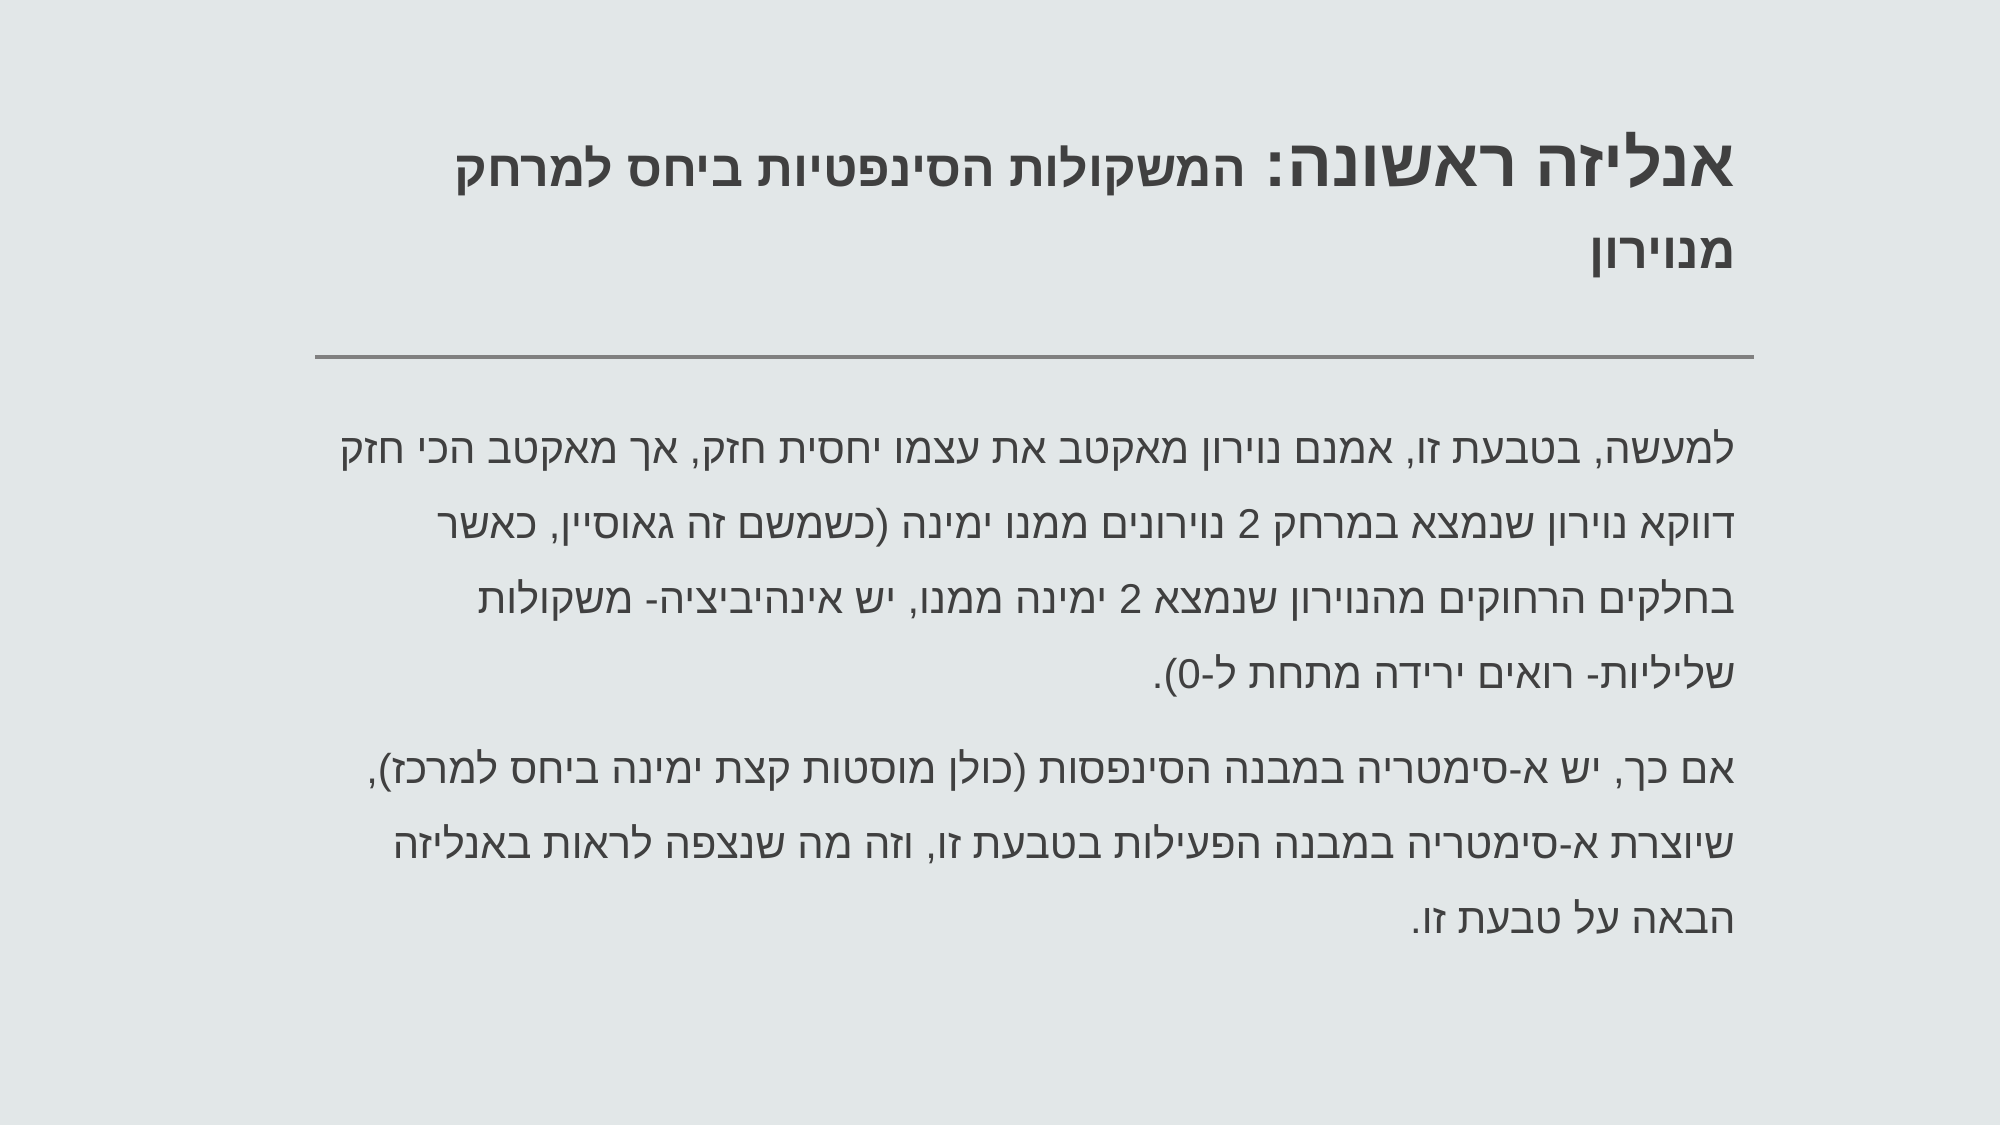

# אנליזה ראשונה: המשקולות הסינפטיות ביחס למרחק מנוירון
למעשה, בטבעת זו, אמנם נוירון מאקטב את עצמו יחסית חזק, אך מאקטב הכי חזק דווקא נוירון שנמצא במרחק 2 נוירונים ממנו ימינה (כשמשם זה גאוסיין, כאשר בחלקים הרחוקים מהנוירון שנמצא 2 ימינה ממנו, יש אינהיביציה- משקולות שליליות- רואים ירידה מתחת ל-0).
אם כך, יש א-סימטריה במבנה הסינפסות (כולן מוסטות קצת ימינה ביחס למרכז), שיוצרת א-סימטריה במבנה הפעילות בטבעת זו, וזה מה שנצפה לראות באנליזה הבאה על טבעת זו.